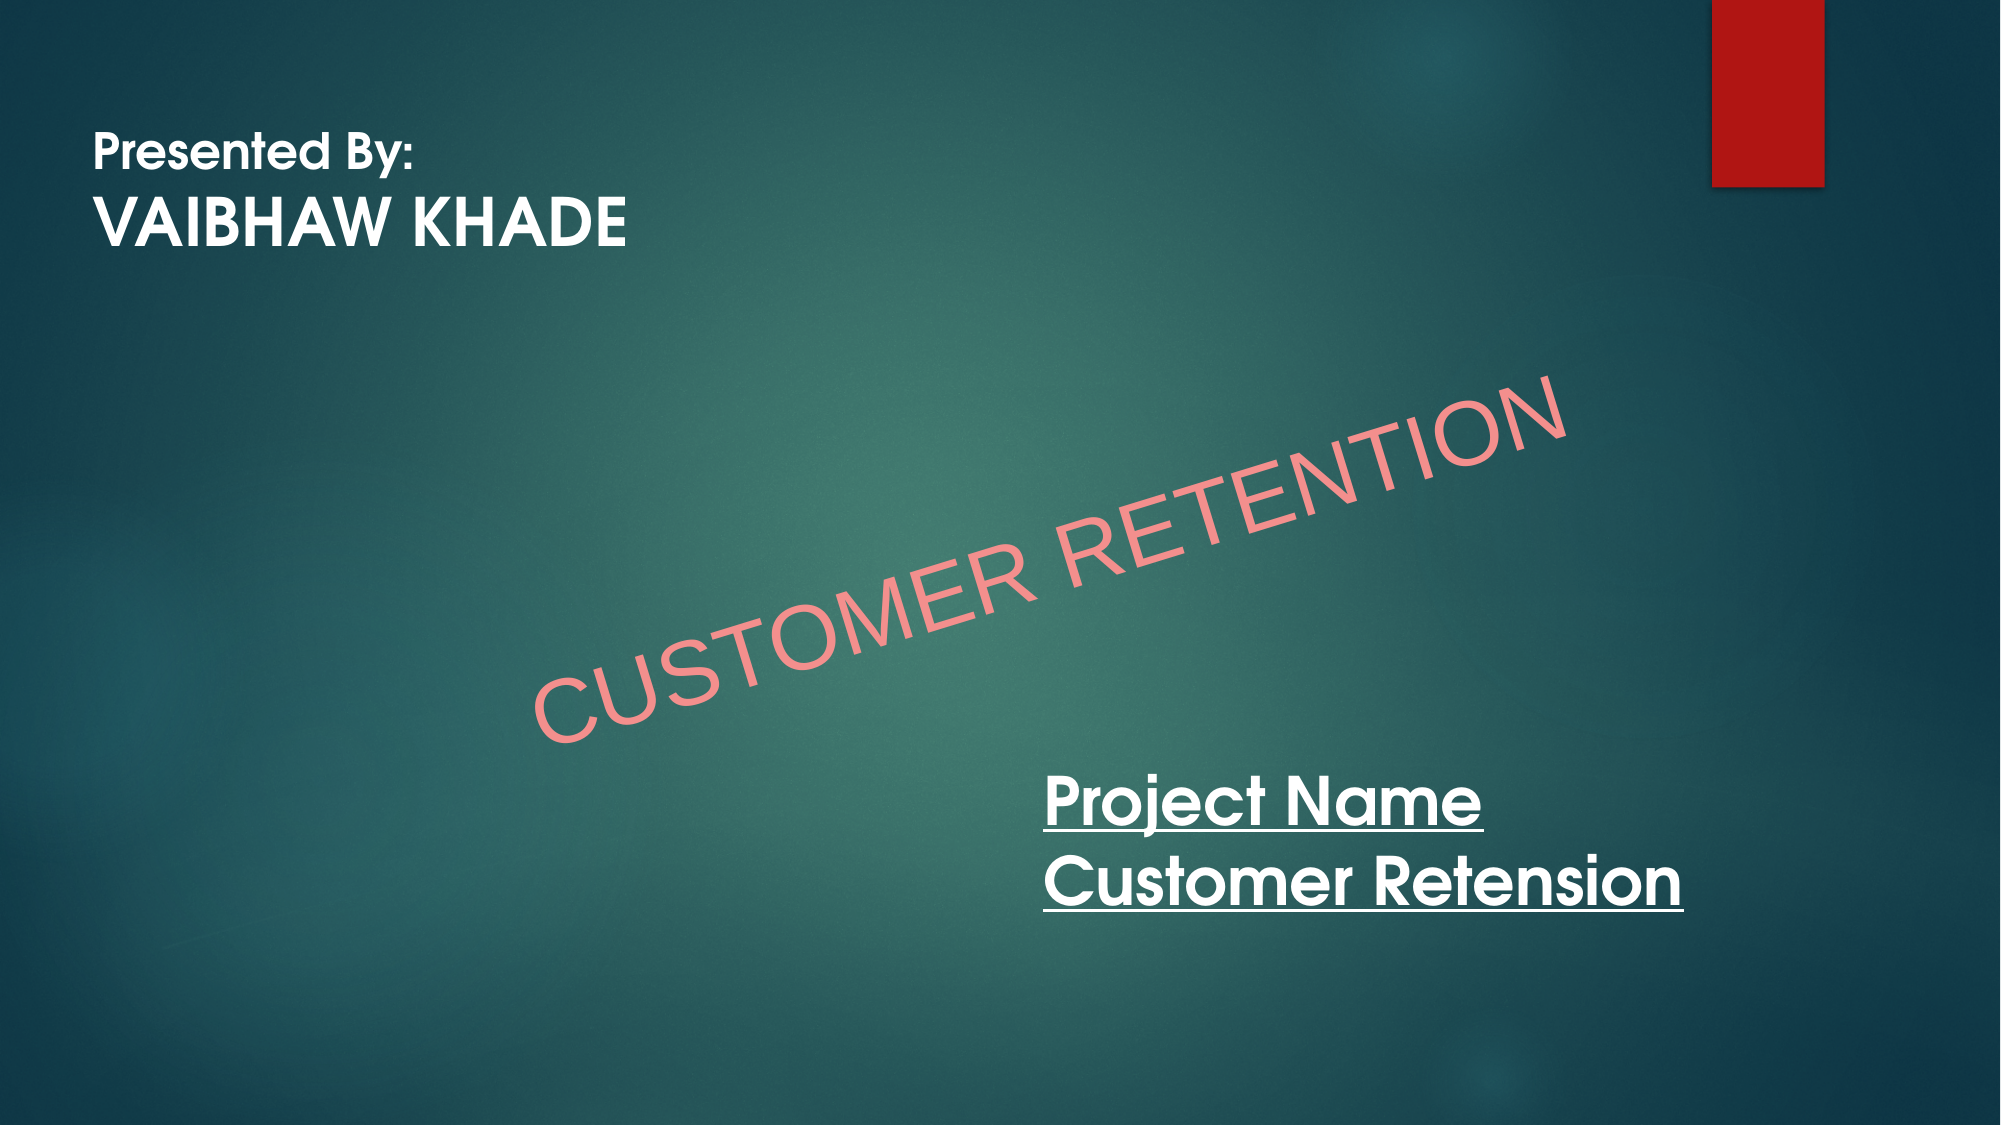

Presented By:
VAIBHAW KHADE
Project Name
Customer Retension